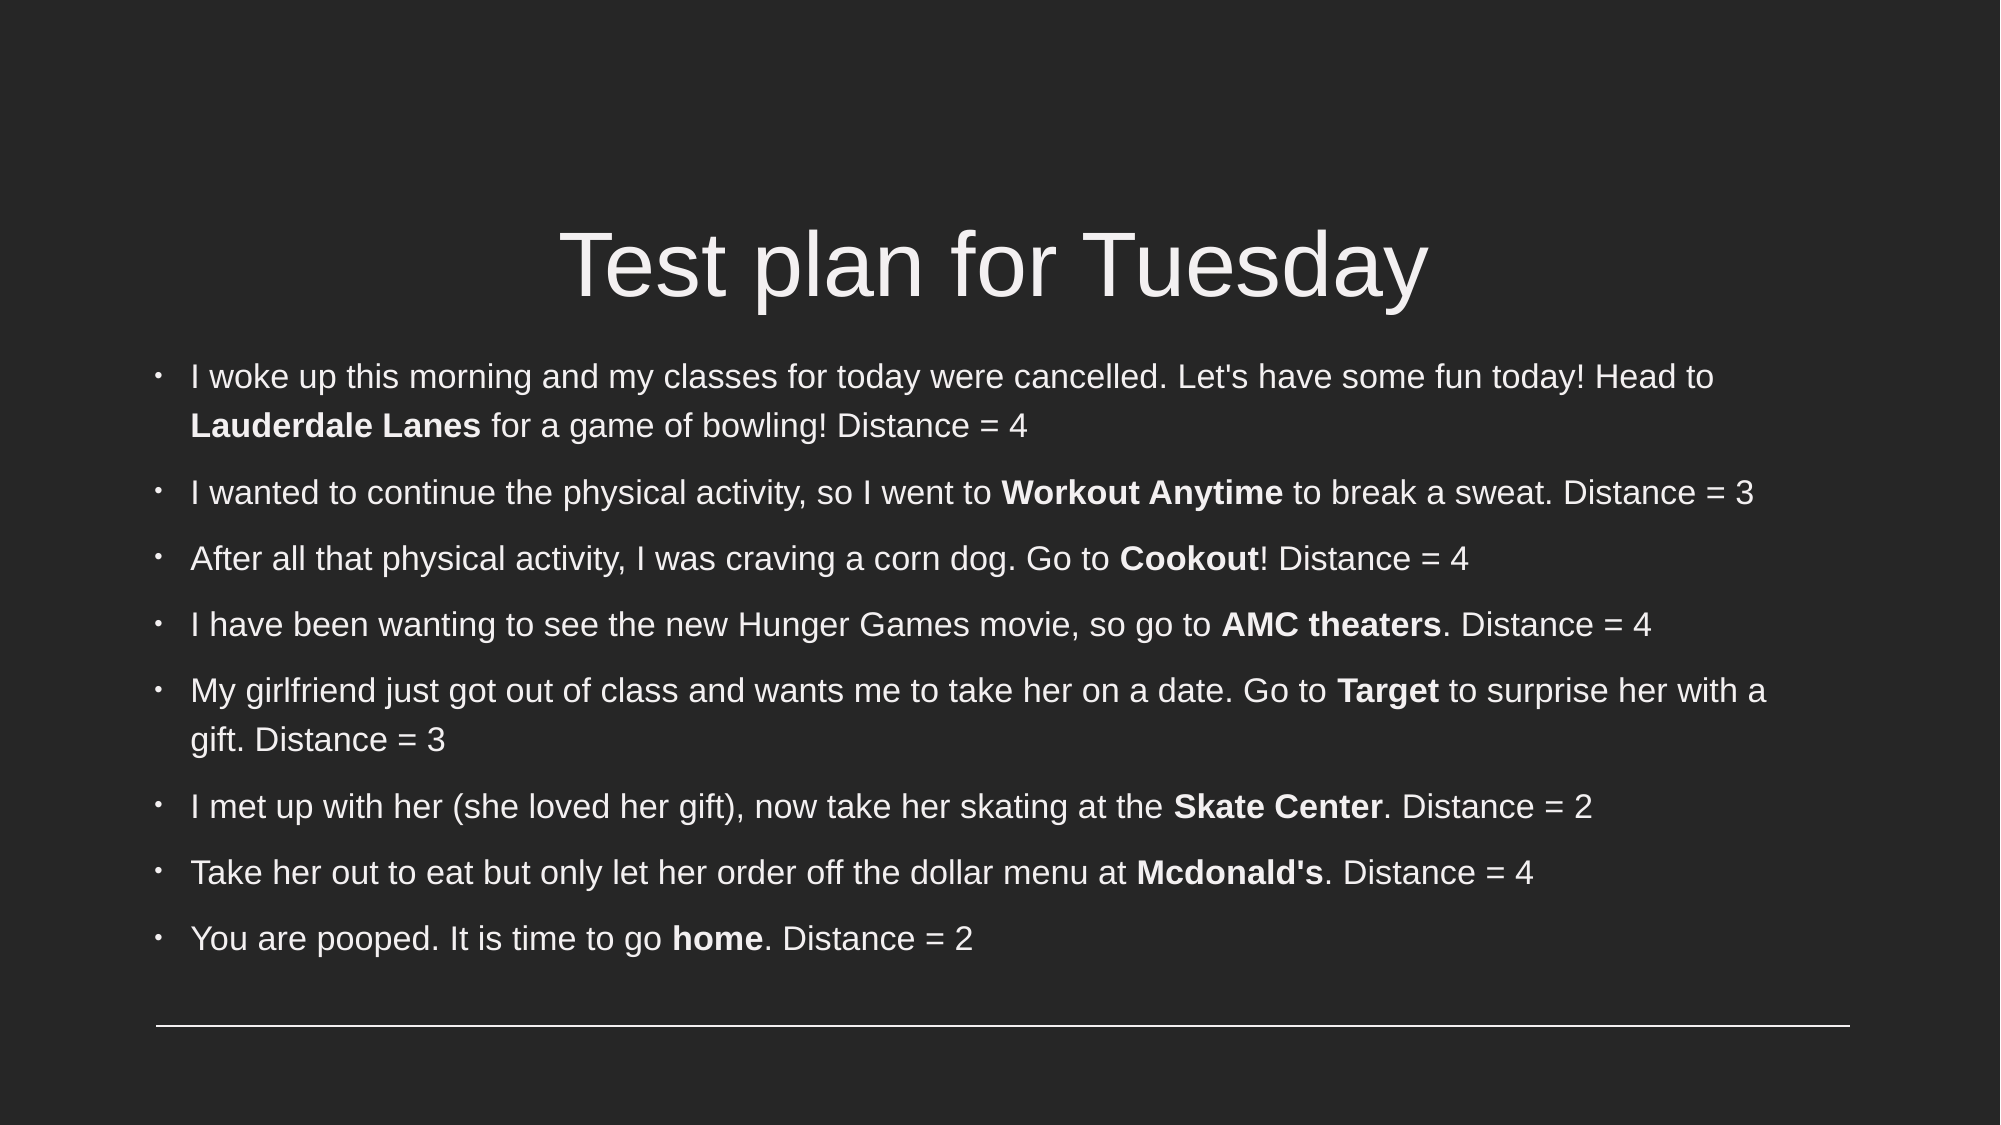

# Test plan for Tuesday
I woke up this morning and my classes for today were cancelled. Let's have some fun today! Head to Lauderdale Lanes for a game of bowling! Distance = 4
I wanted to continue the physical activity, so I went to Workout Anytime to break a sweat. Distance = 3
After all that physical activity, I was craving a corn dog. Go to Cookout! Distance = 4
I have been wanting to see the new Hunger Games movie, so go to AMC theaters. Distance = 4
My girlfriend just got out of class and wants me to take her on a date. Go to Target to surprise her with a gift. Distance = 3
I met up with her (she loved her gift), now take her skating at the Skate Center. Distance = 2
Take her out to eat but only let her order off the dollar menu at Mcdonald's. Distance = 4
You are pooped. It is time to go home. Distance = 2